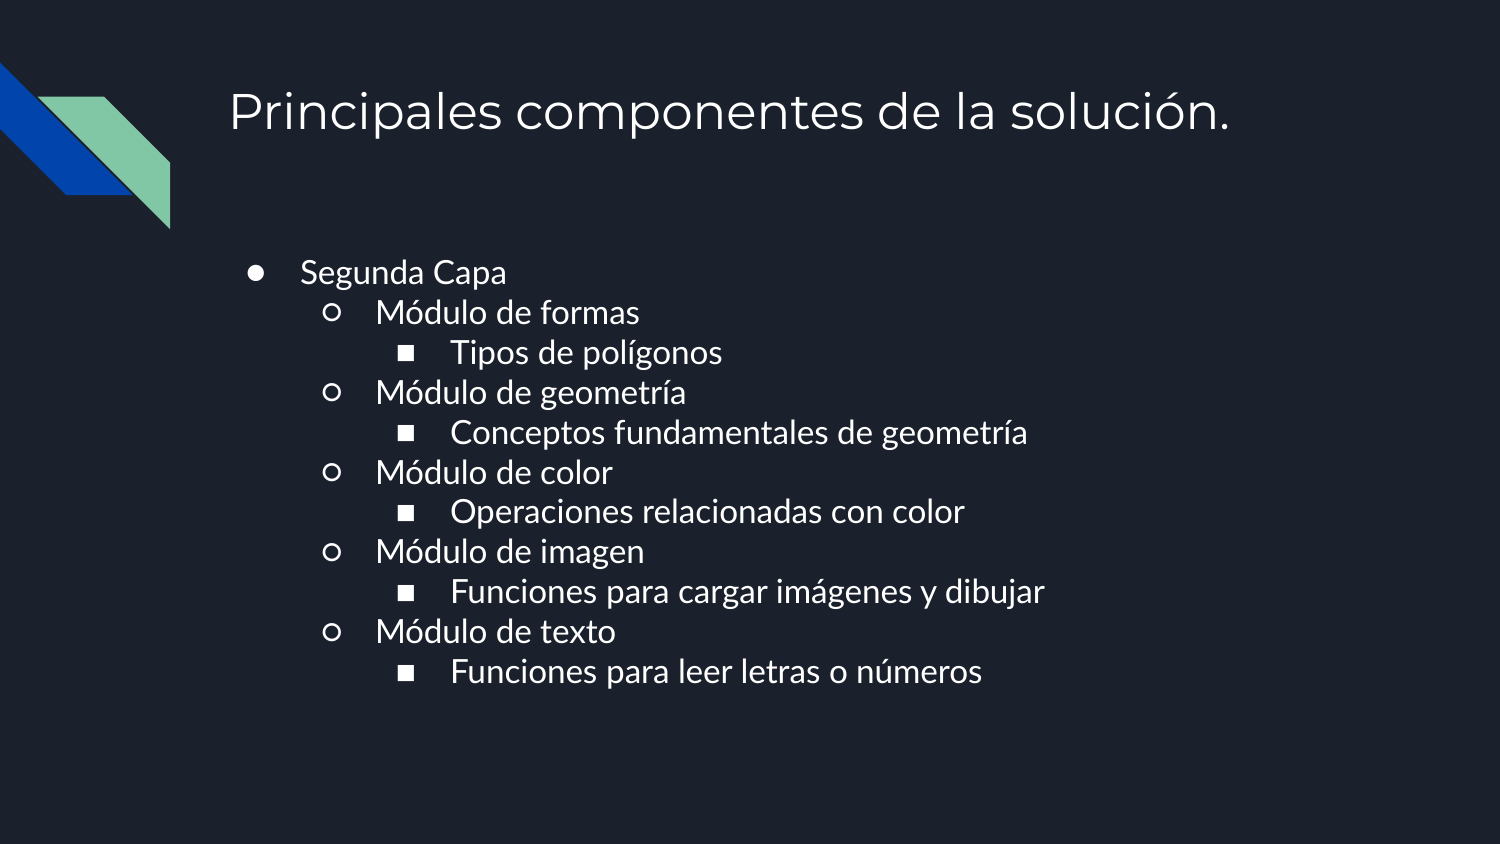

# Principales componentes de la solución.
Segunda Capa
Módulo de formas
Tipos de polígonos
Módulo de geometría
Conceptos fundamentales de geometría
Módulo de color
Operaciones relacionadas con color
Módulo de imagen
Funciones para cargar imágenes y dibujar
Módulo de texto
Funciones para leer letras o números